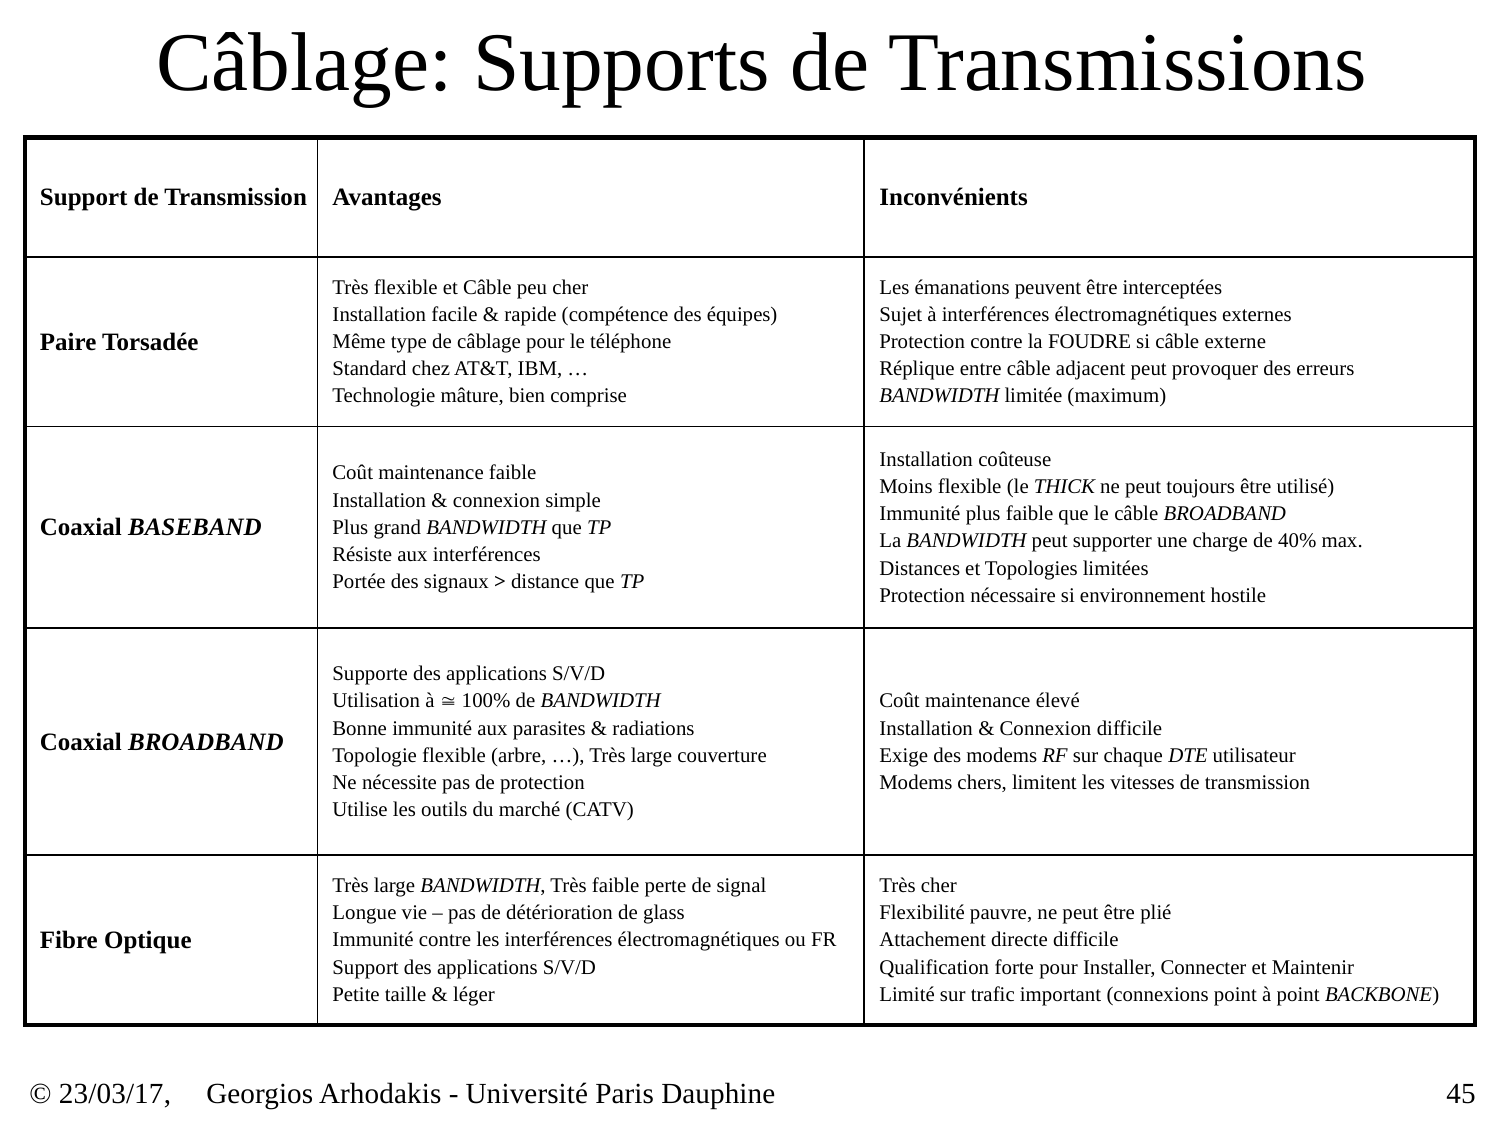

# Câblage: Supports de Transmissions
| Support de Transmission | Avantages | Inconvénients |
| --- | --- | --- |
| Paire Torsadée | Très flexible et Câble peu cher Installation facile & rapide (compétence des équipes) Même type de câblage pour le téléphone Standard chez AT&T, IBM, … Technologie mâture, bien comprise | Les émanations peuvent être interceptées Sujet à interférences électromagnétiques externes Protection contre la FOUDRE si câble externe Réplique entre câble adjacent peut provoquer des erreurs BANDWIDTH limitée (maximum) |
| Coaxial BASEBAND | Coût maintenance faible Installation & connexion simple Plus grand BANDWIDTH que TP Résiste aux interférences Portée des signaux > distance que TP | Installation coûteuse Moins flexible (le THICK ne peut toujours être utilisé) Immunité plus faible que le câble BROADBAND La BANDWIDTH peut supporter une charge de 40% max. Distances et Topologies limitées Protection nécessaire si environnement hostile |
| Coaxial BROADBAND | Supporte des applications S/V/D Utilisation à ≅ 100% de BANDWIDTH Bonne immunité aux parasites & radiations Topologie flexible (arbre, …), Très large couverture Ne nécessite pas de protection Utilise les outils du marché (CATV) | Coût maintenance élevé Installation & Connexion difficile Exige des modems RF sur chaque DTE utilisateur Modems chers, limitent les vitesses de transmission |
| Fibre Optique | Très large BANDWIDTH, Très faible perte de signal Longue vie – pas de détérioration de glass Immunité contre les interférences électromagnétiques ou FR Support des applications S/V/D Petite taille & léger | Très cher Flexibilité pauvre, ne peut être plié Attachement directe difficile Qualification forte pour Installer, Connecter et Maintenir Limité sur trafic important (connexions point à point BACKBONE) |
© 23/03/17,
Georgios Arhodakis - Université Paris Dauphine
45